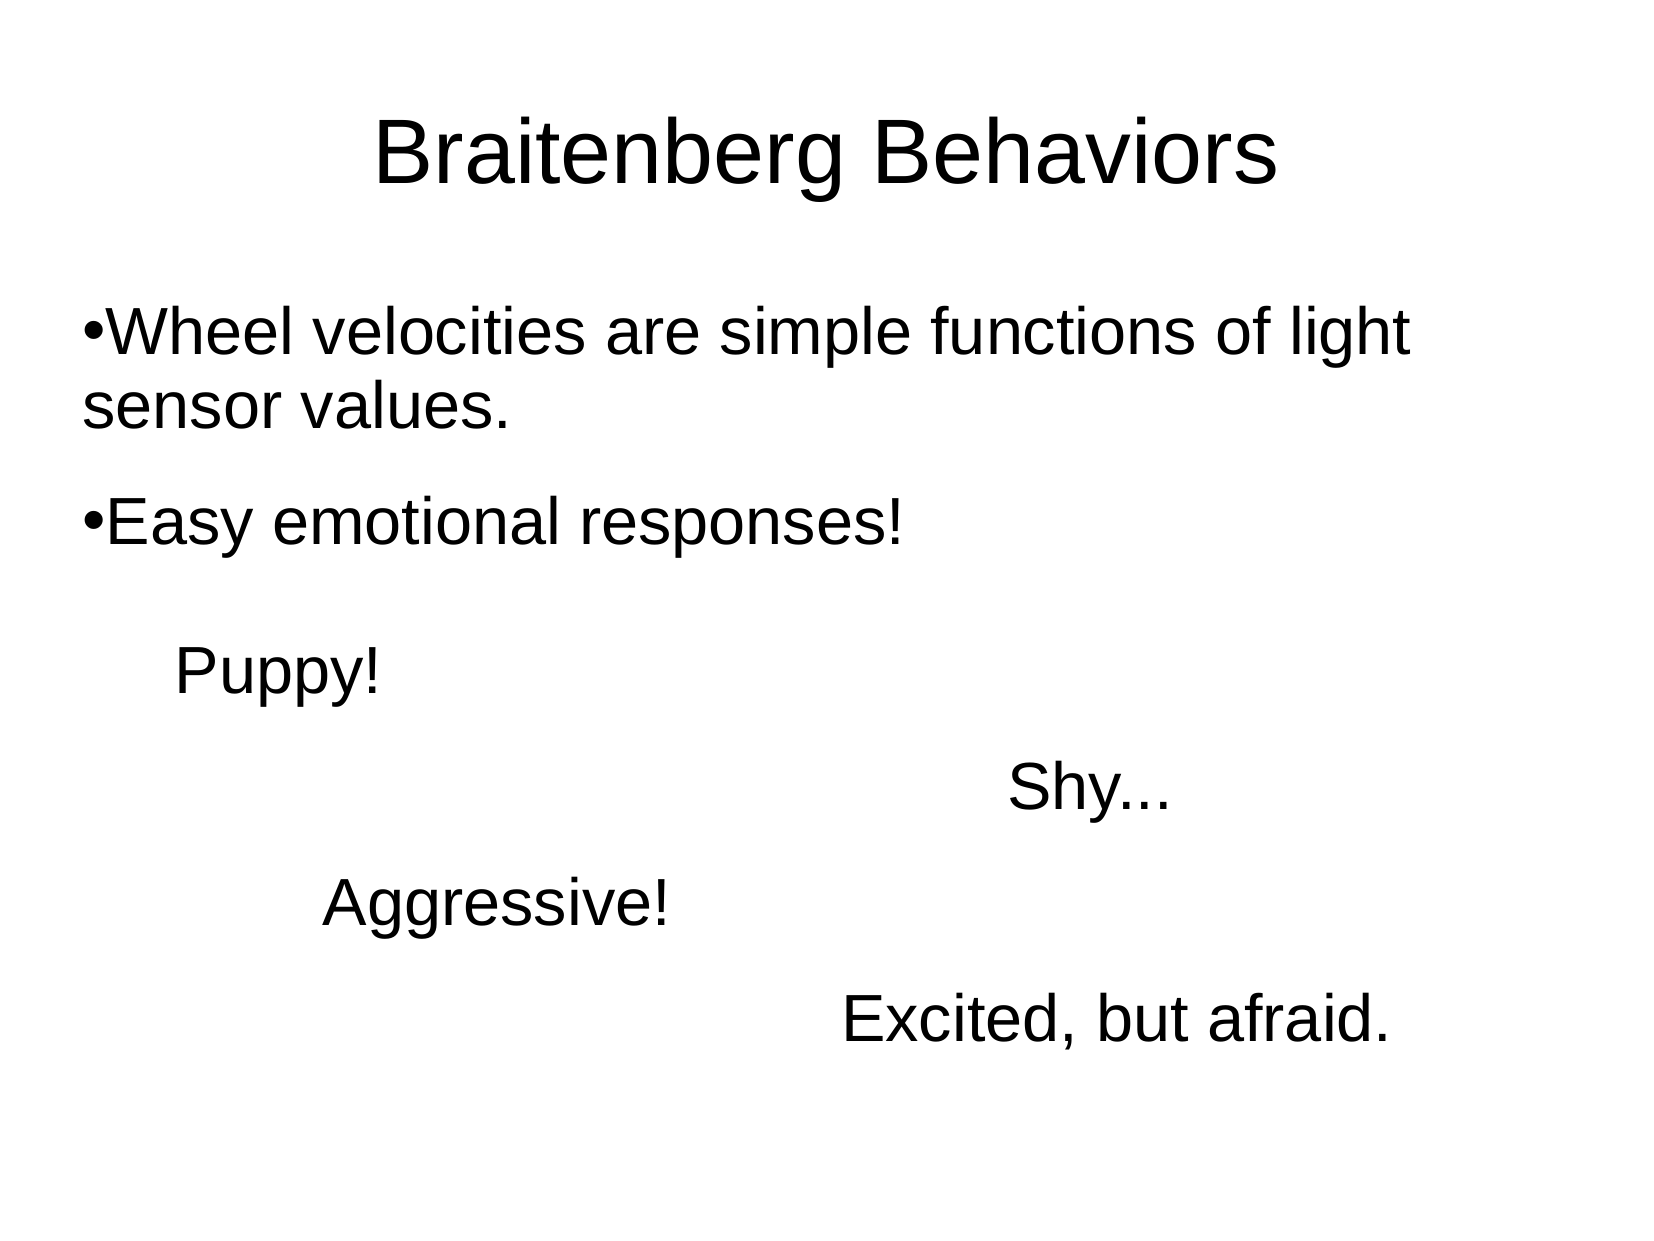

Braitenberg Behaviors
Wheel velocities are simple functions of light sensor values.

Easy emotional responses!

     Puppy!

                                                  Shy...

             Aggressive!

                                         Excited, but afraid.